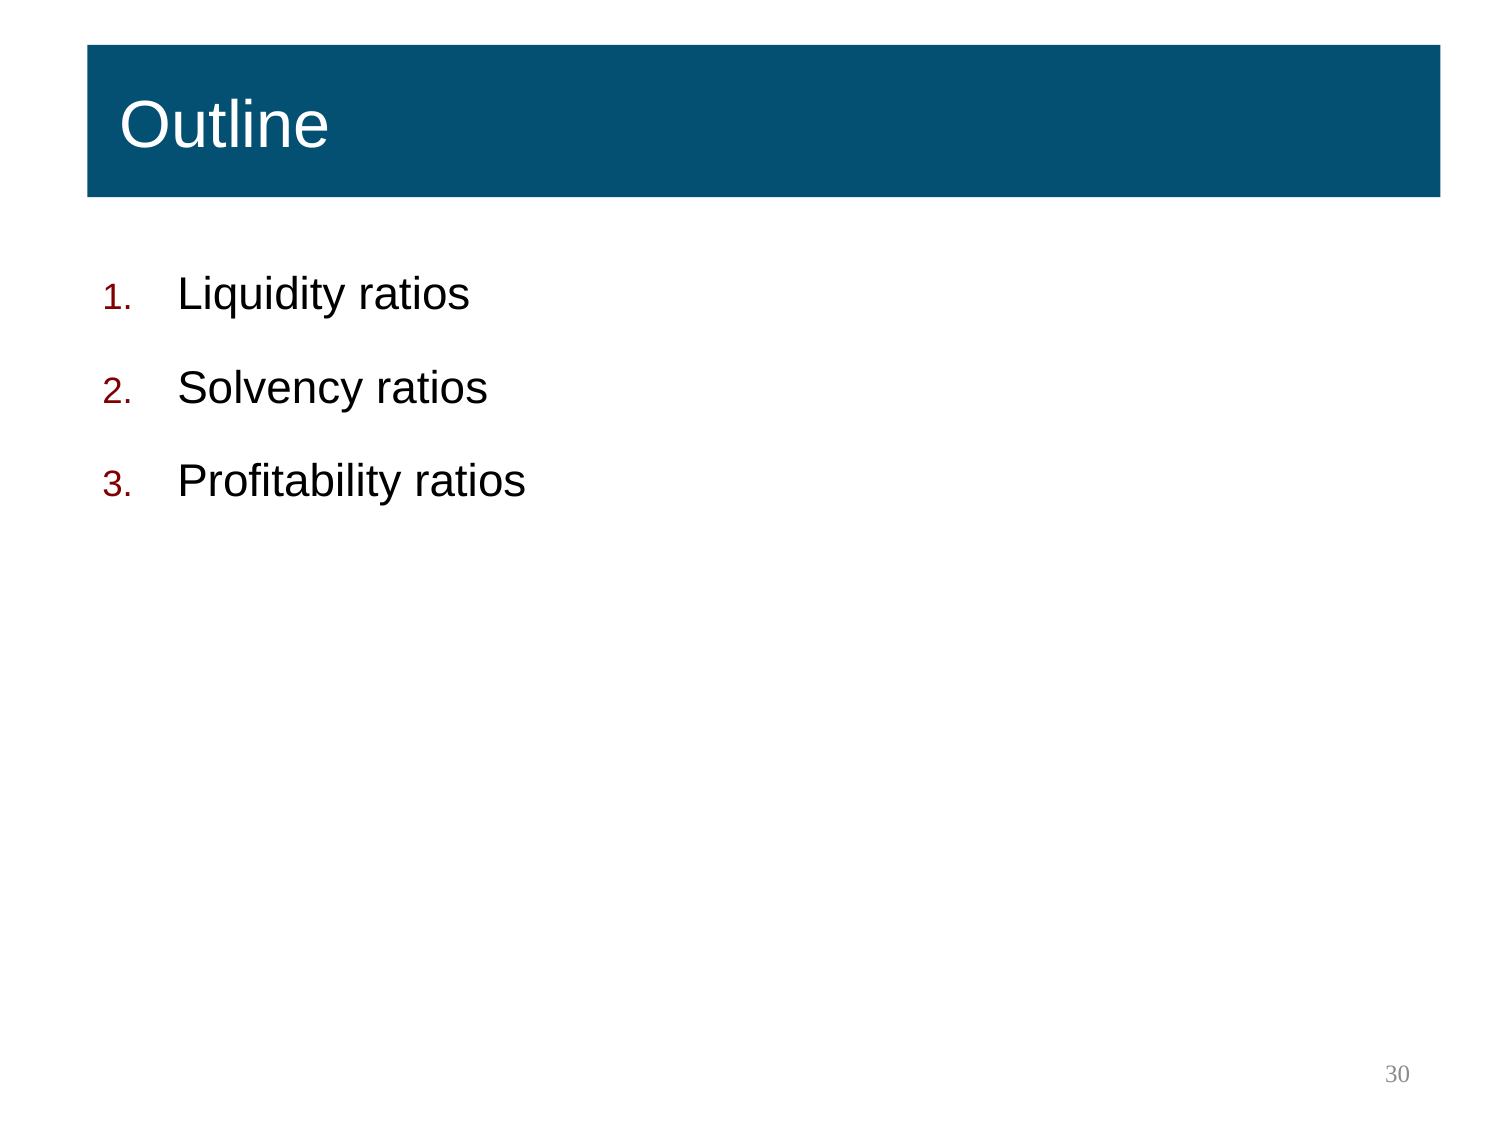

Outline
Liquidity ratios
Solvency ratios
Profitability ratios
30